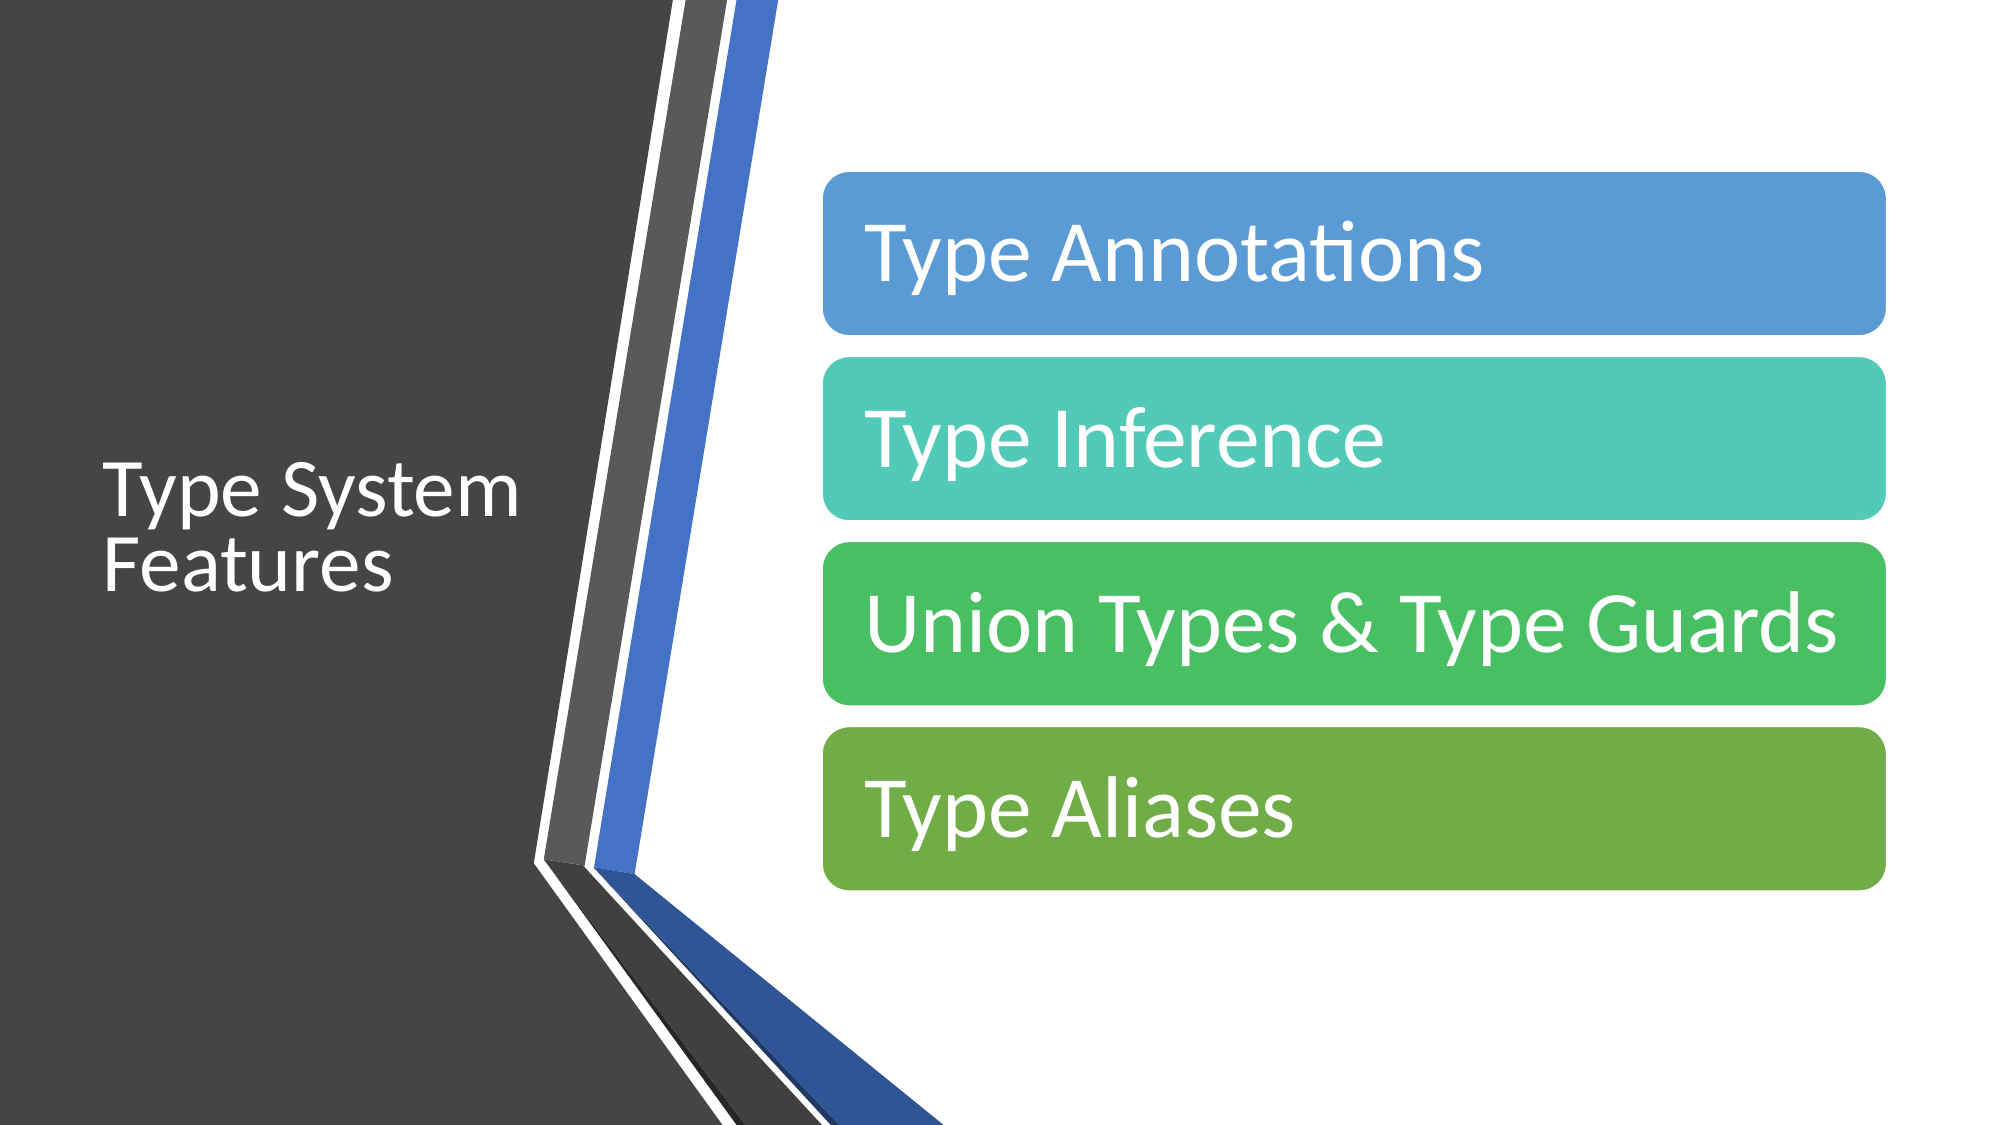

Type System Features
Type Annotations
Type Inference
Union Types & Type Guards
Type Aliases